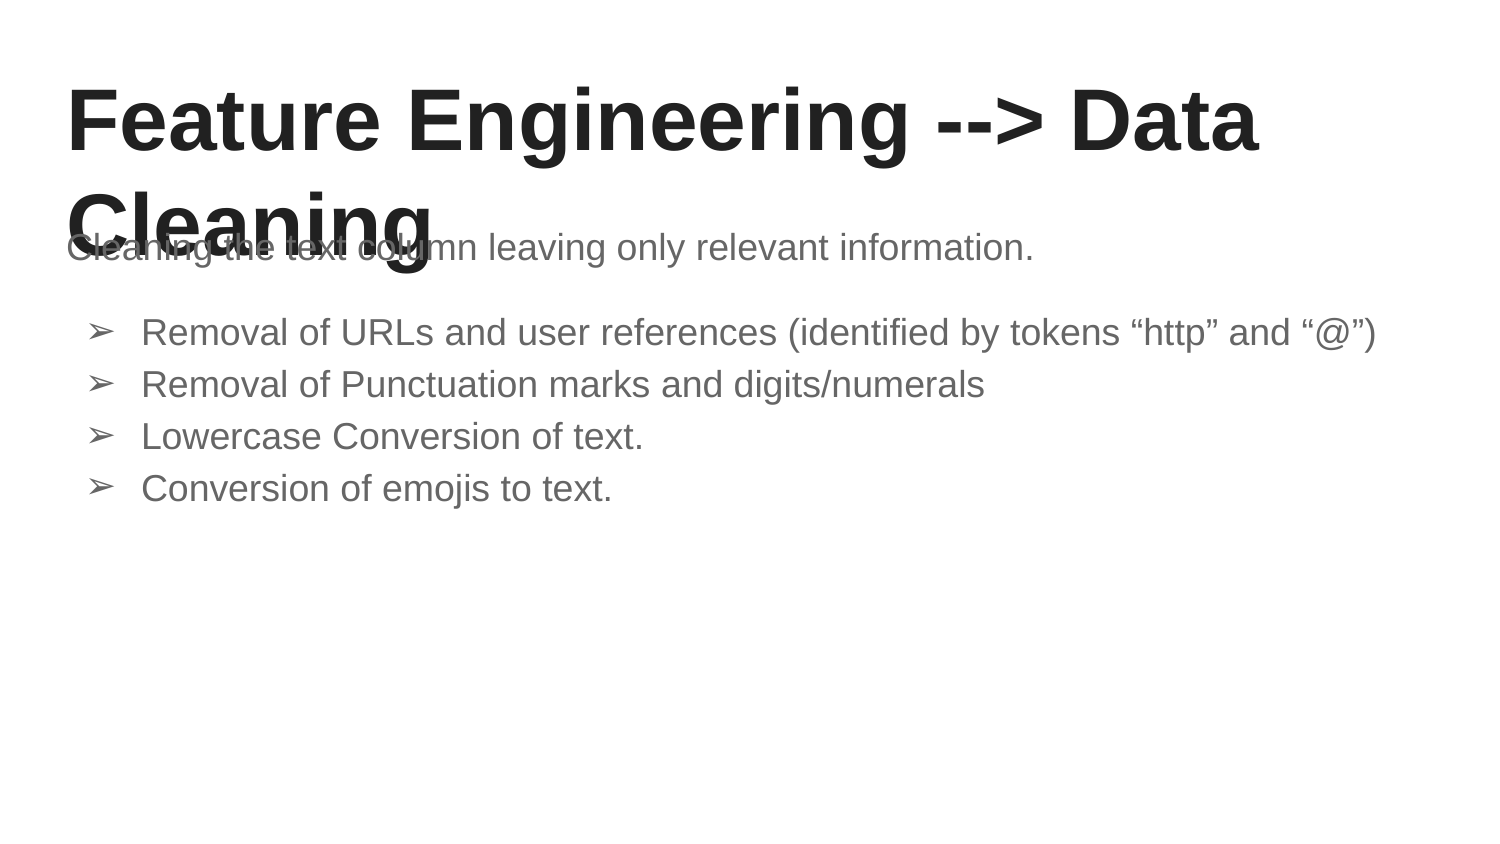

# Feature Engineering --> Data Cleaning
Cleaning the text column leaving only relevant information.
Removal of URLs and user references (identified by tokens “http” and “@”)
Removal of Punctuation marks and digits/numerals
Lowercase Conversion of text.
Conversion of emojis to text.